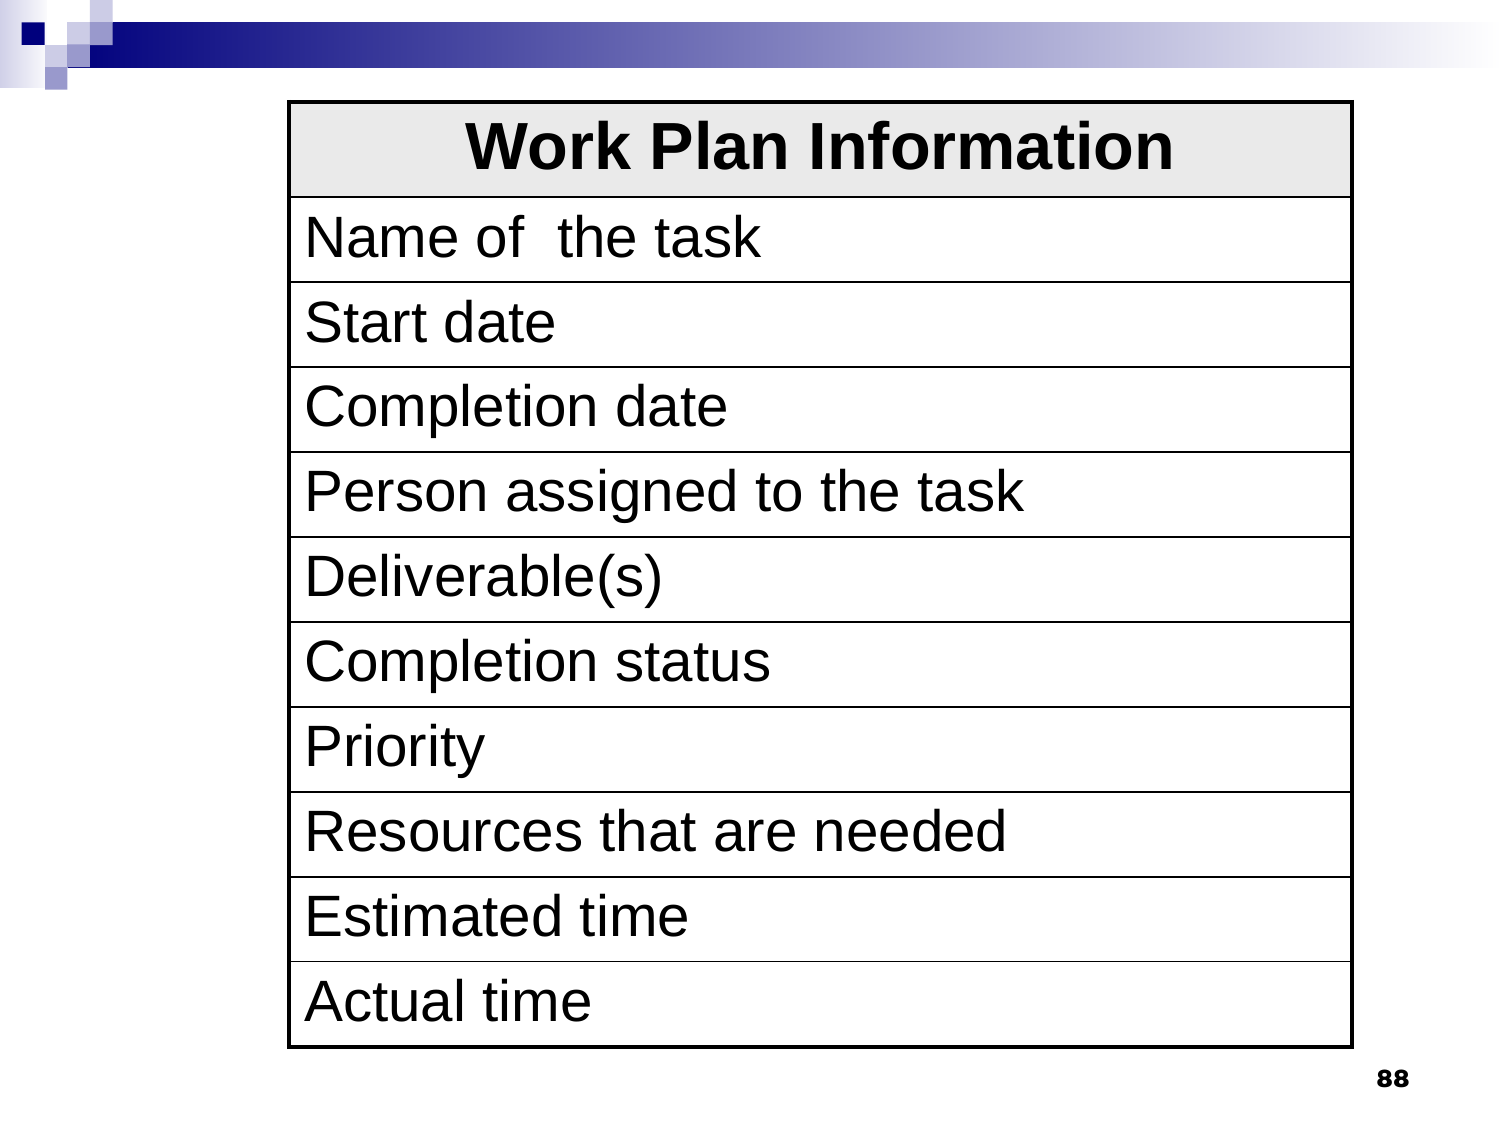

| Work Plan Information |
| --- |
| Name of the task |
| Start date |
| Completion date |
| Person assigned to the task |
| Deliverable(s) |
| Completion status |
| Priority |
| Resources that are needed |
| Estimated time |
| Actual time |
88